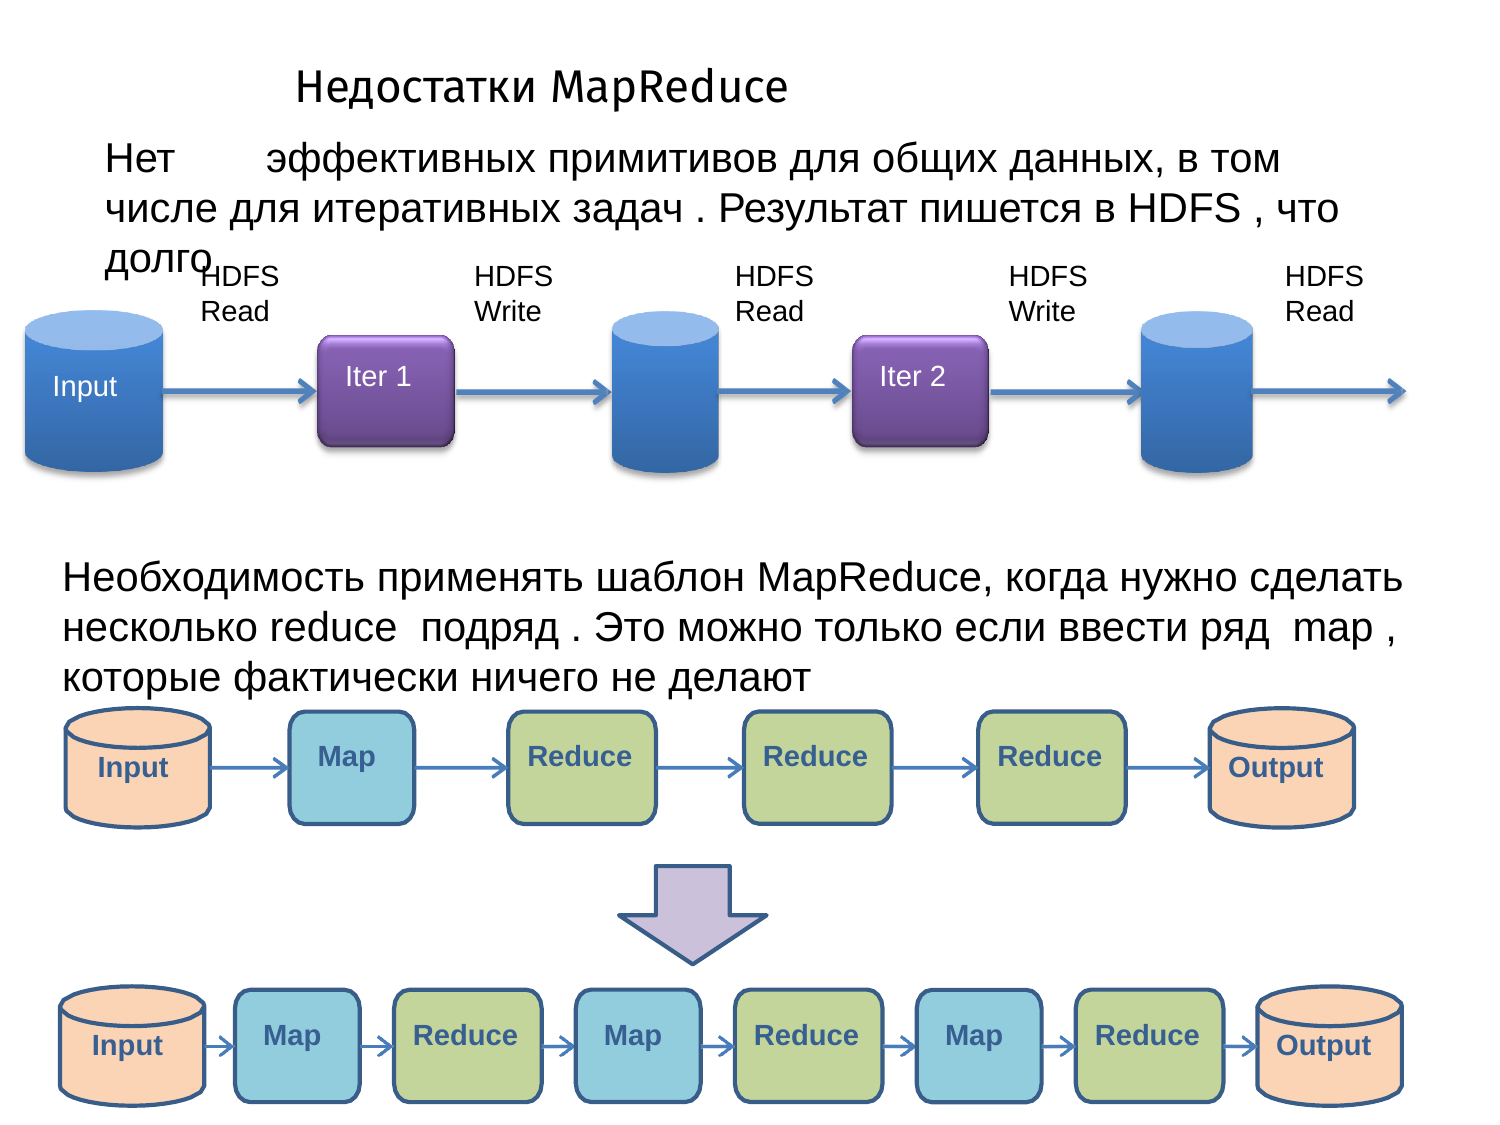

# Недостатки MapReduce
Нет	 эффективных примитивов для общих данных, в том числе для итеративных задач . Результат пишется в HDFS , что долго
HDFS
Read
HDFS
Write
HDFS
Read
HDFS
Write
HDFS
Read

Iter 1
Iter 2

Input
Необходимость применять шаблон MapReduce, когда нужно сделать несколько reduce  подряд . Это можно только если ввести ряд  map , которые фактически ничего не делают

Reduce
Reduce
Map
Reduce
Input
Output

Map
Reduce
Reduce
Map
Reduce
Map
Input
Output